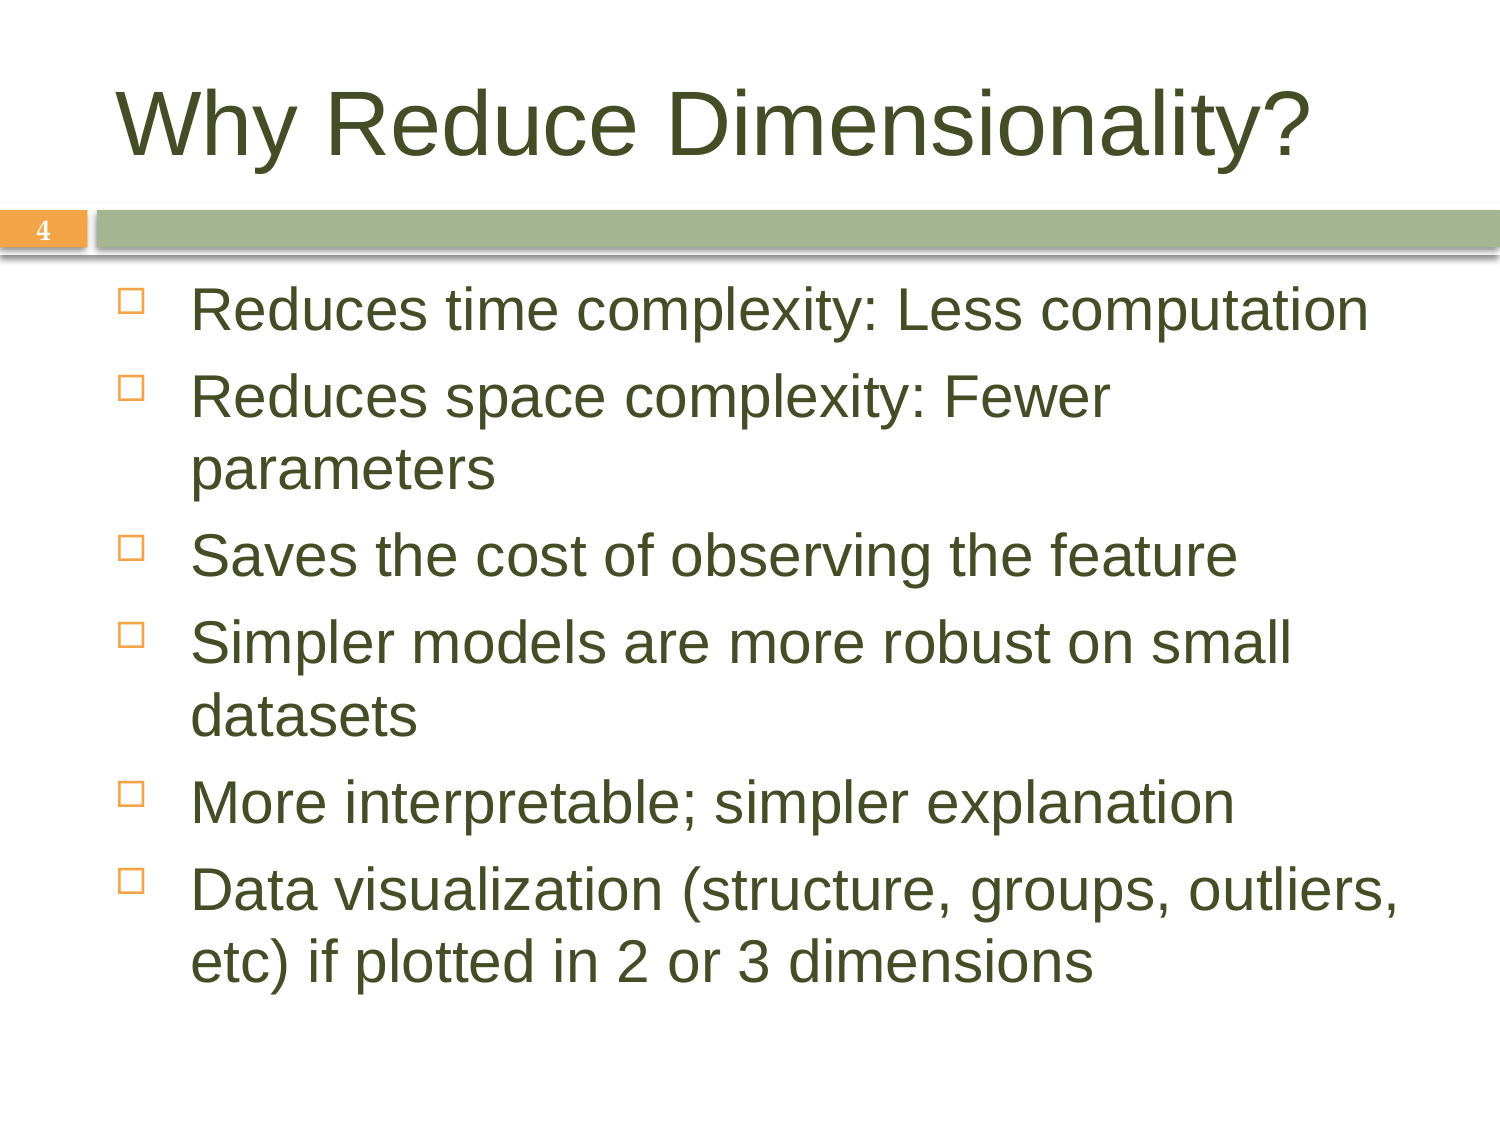

# Why Reduce Dimensionality?
4
Reduces time complexity: Less computation
Reduces space complexity: Fewer parameters
Saves the cost of observing the feature
Simpler models are more robust on small datasets
More interpretable; simpler explanation
Data visualization (structure, groups, outliers, etc) if plotted in 2 or 3 dimensions